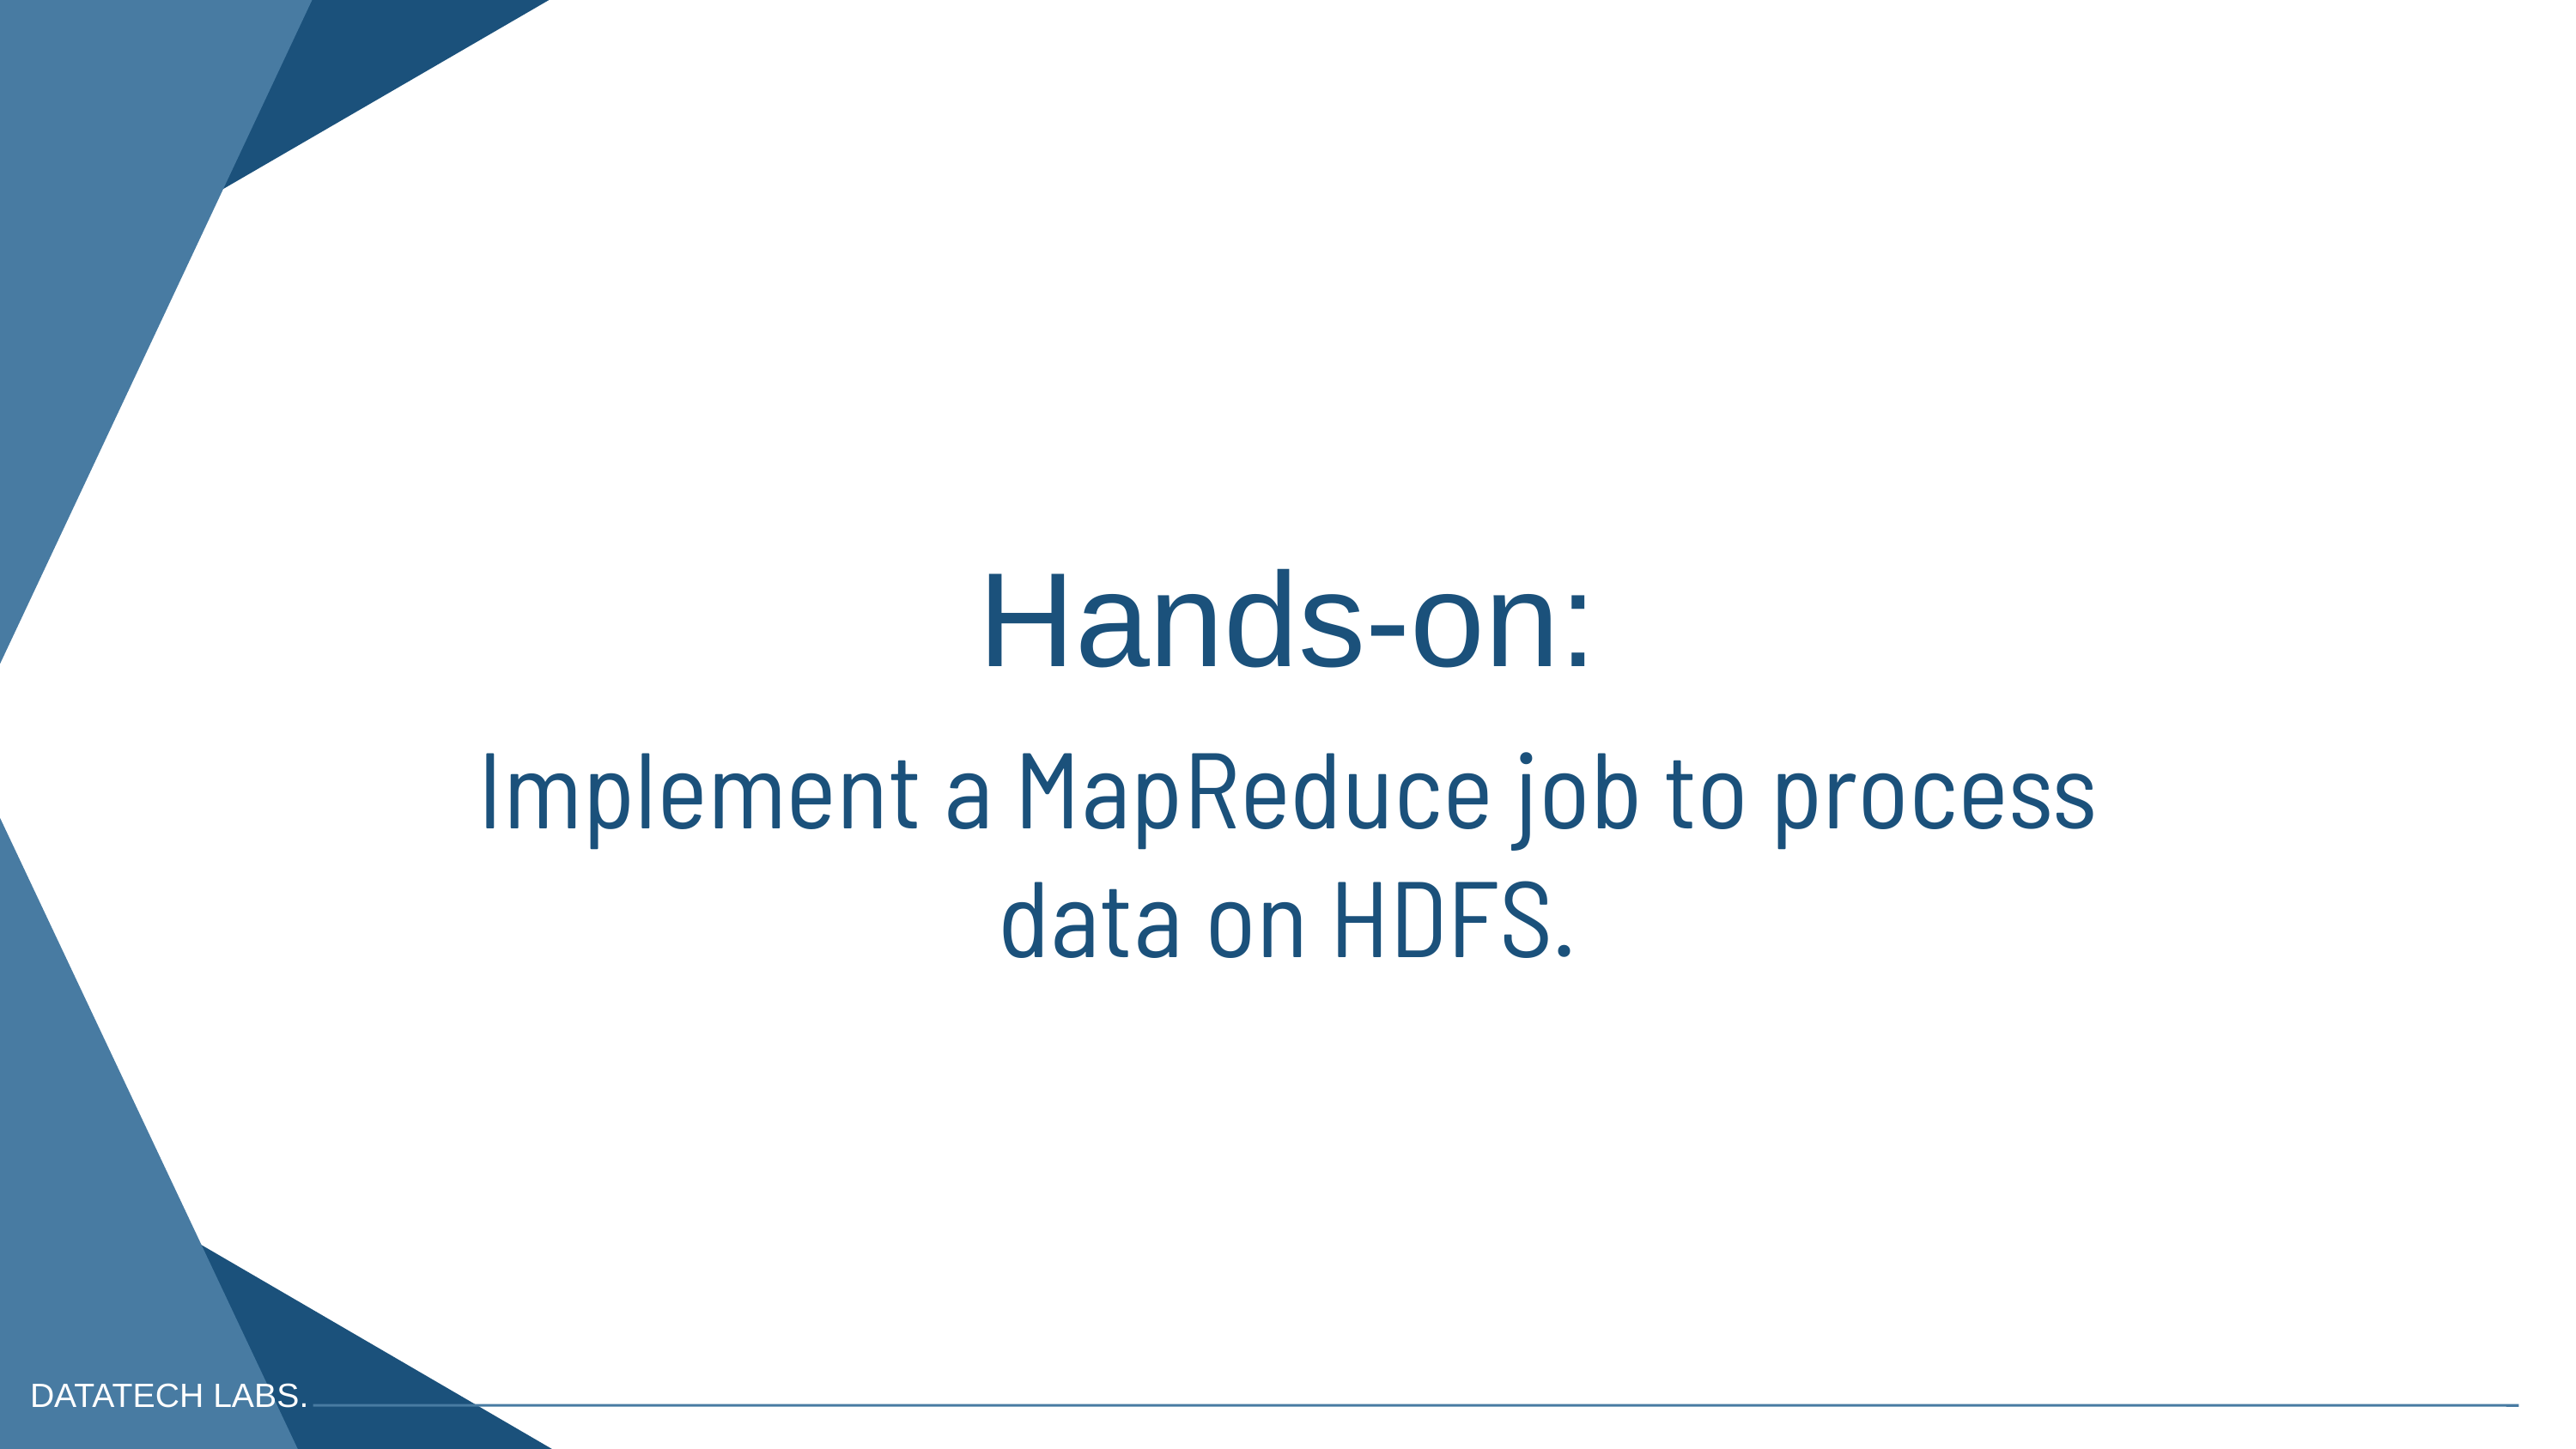

Hands-on:
Implement a MapReduce job to process data on HDFS.
DATATECH LABS.